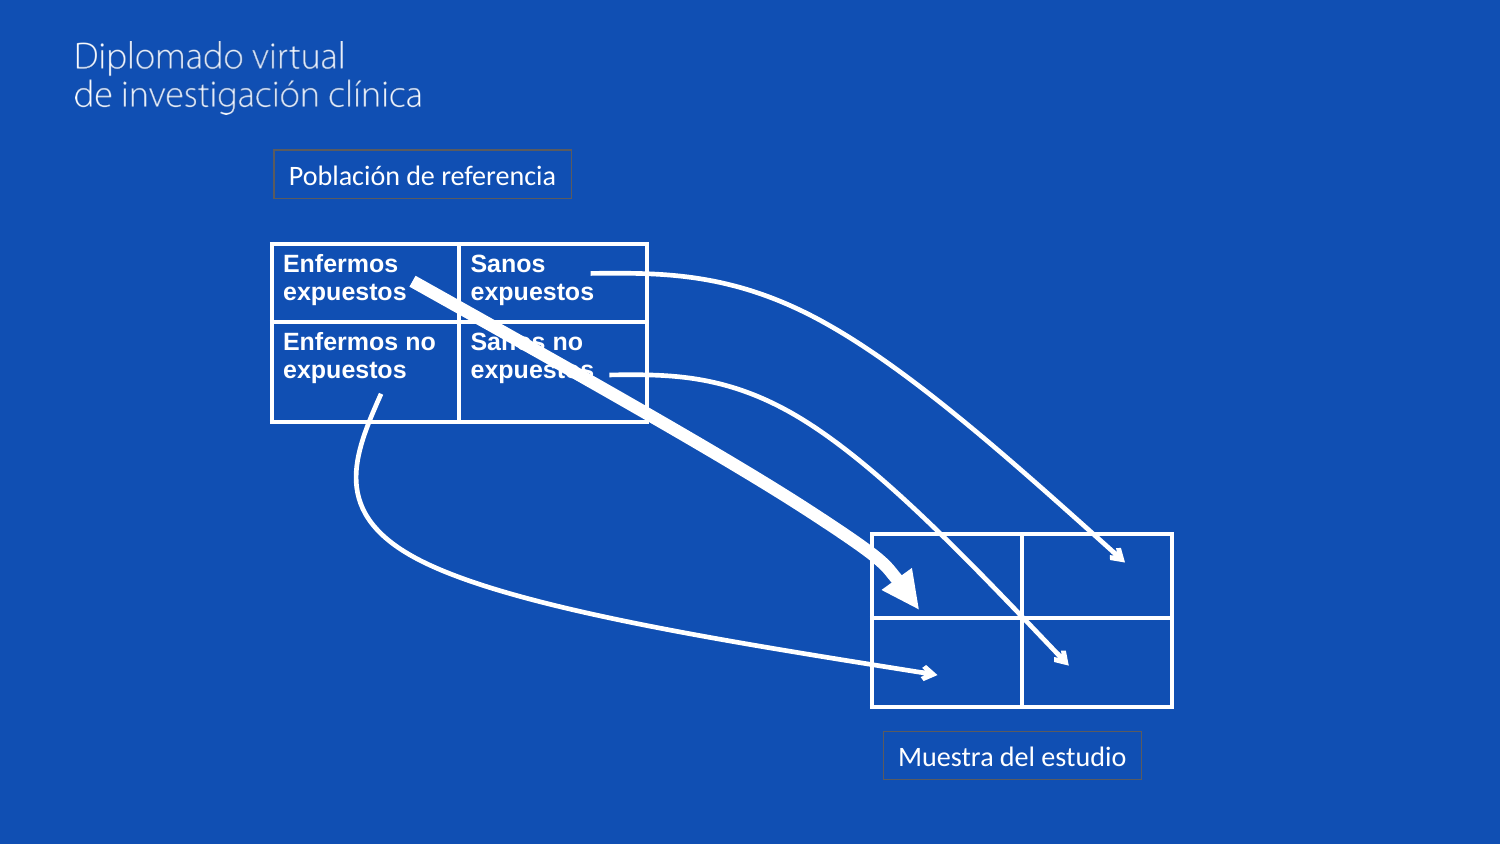

Población de referencia
| Enfermos expuestos | Sanos expuestos |
| --- | --- |
| Enfermos no expuestos | Sanos no expuestos |

|  |  |
| --- | --- |
|  |  |
Muestra del estudio